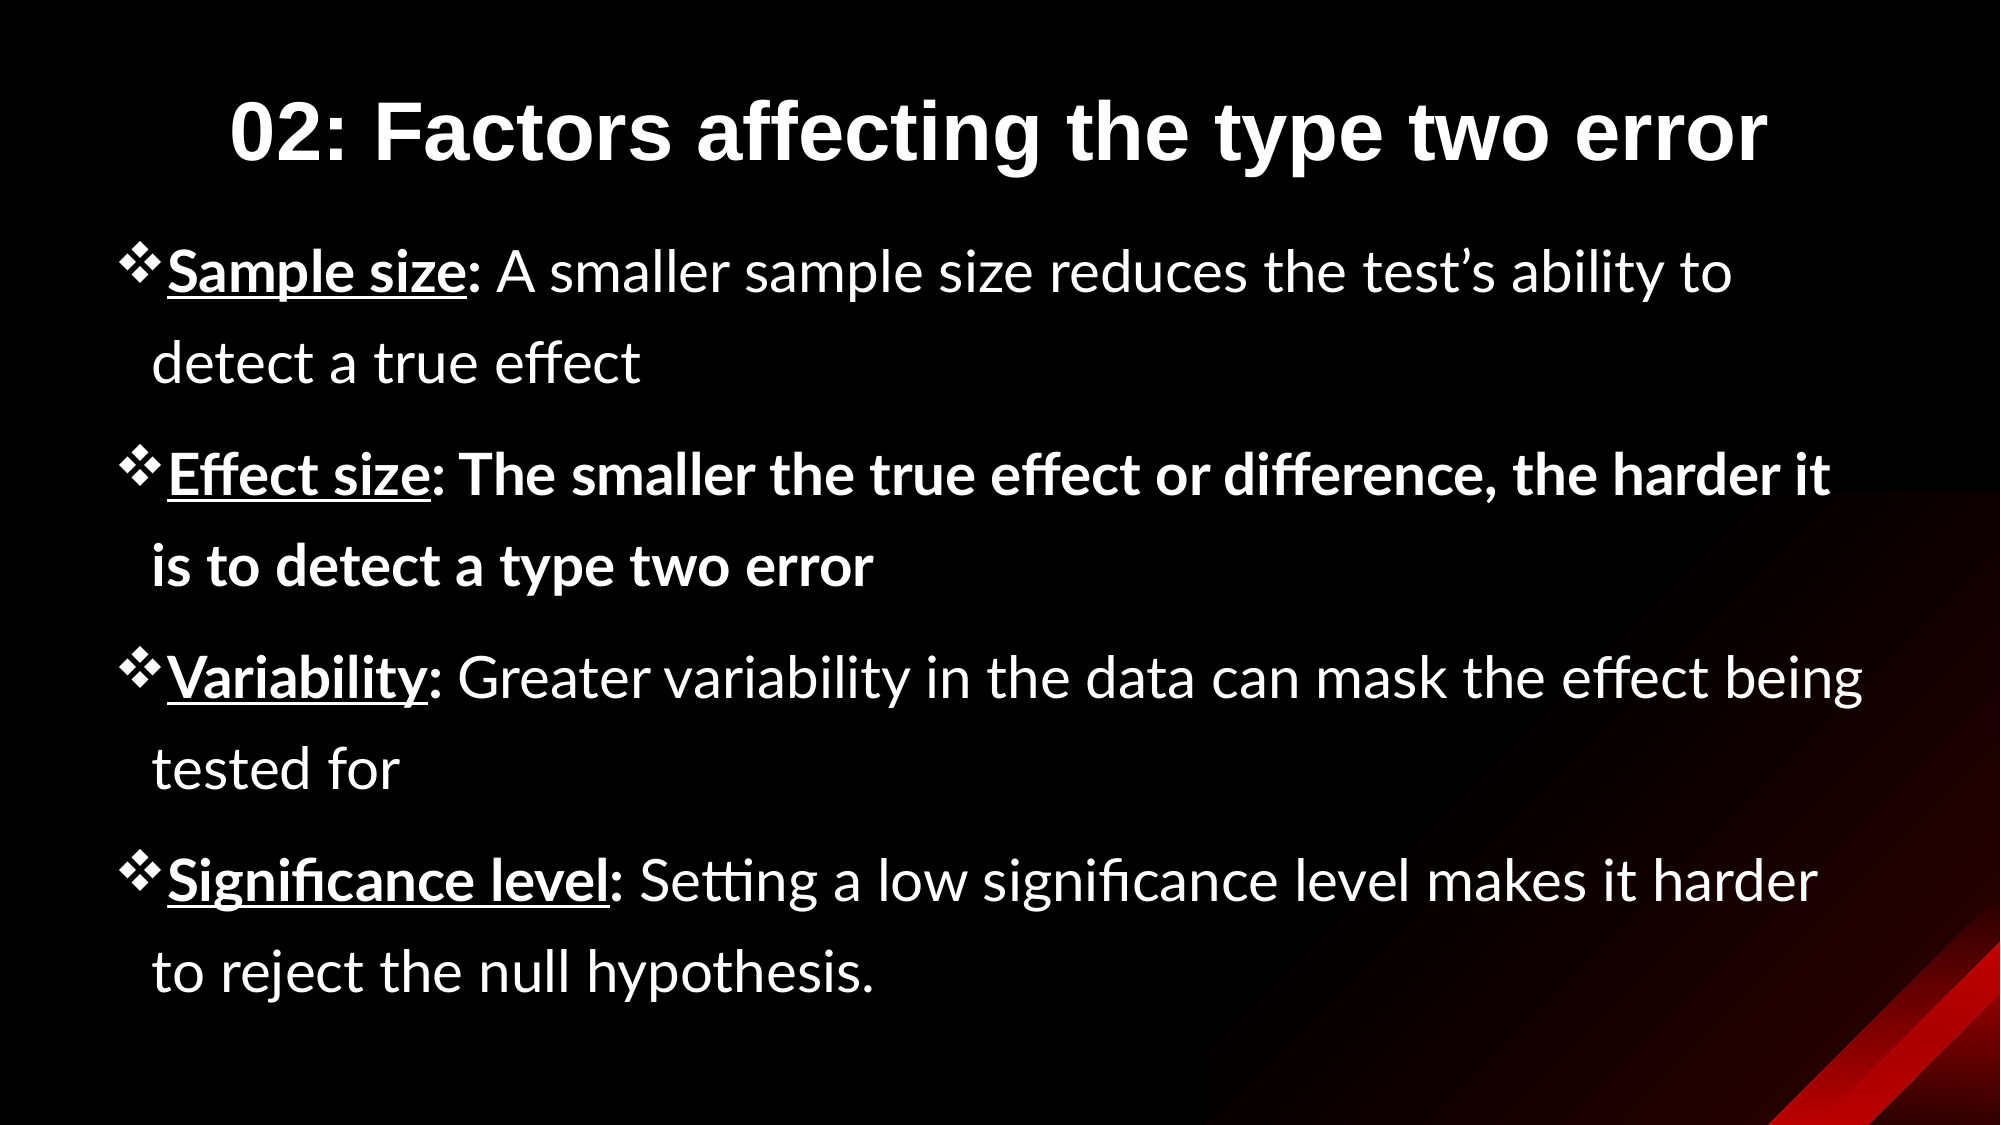

# 02: Factors affecting the type two error
Sample size: A smaller sample size reduces the test’s ability to detect a true effect
Effect size: The smaller the true effect or difference, the harder it is to detect a type two error
Variability: Greater variability in the data can mask the effect being tested for
Significance level: Setting a low significance level makes it harder to reject the null hypothesis.